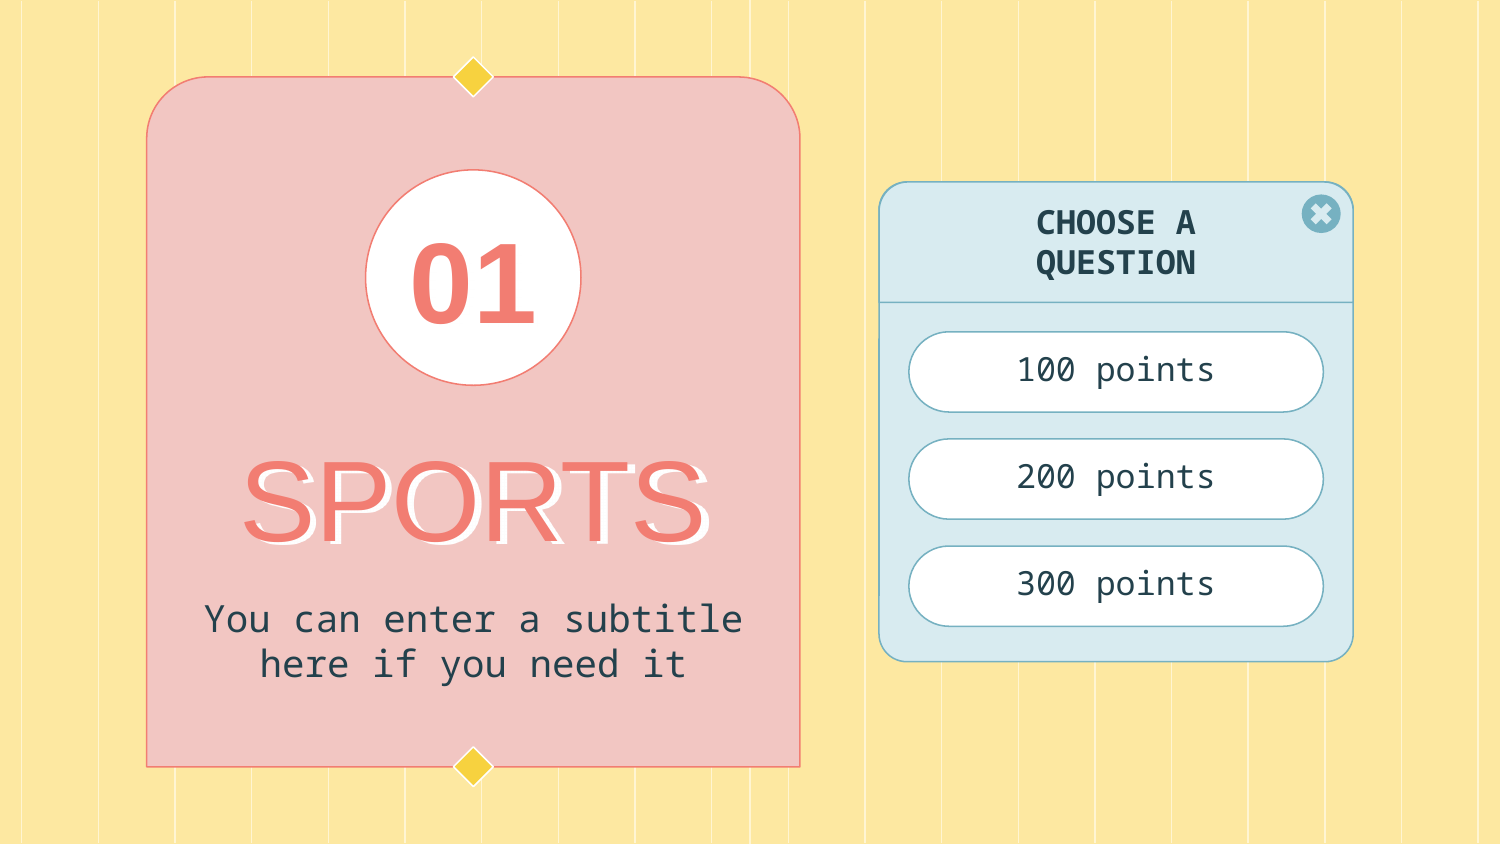

CHOOSE A QUESTION

01
100 points
# SPORTS
200 points
300 points
You can enter a subtitle here if you need it